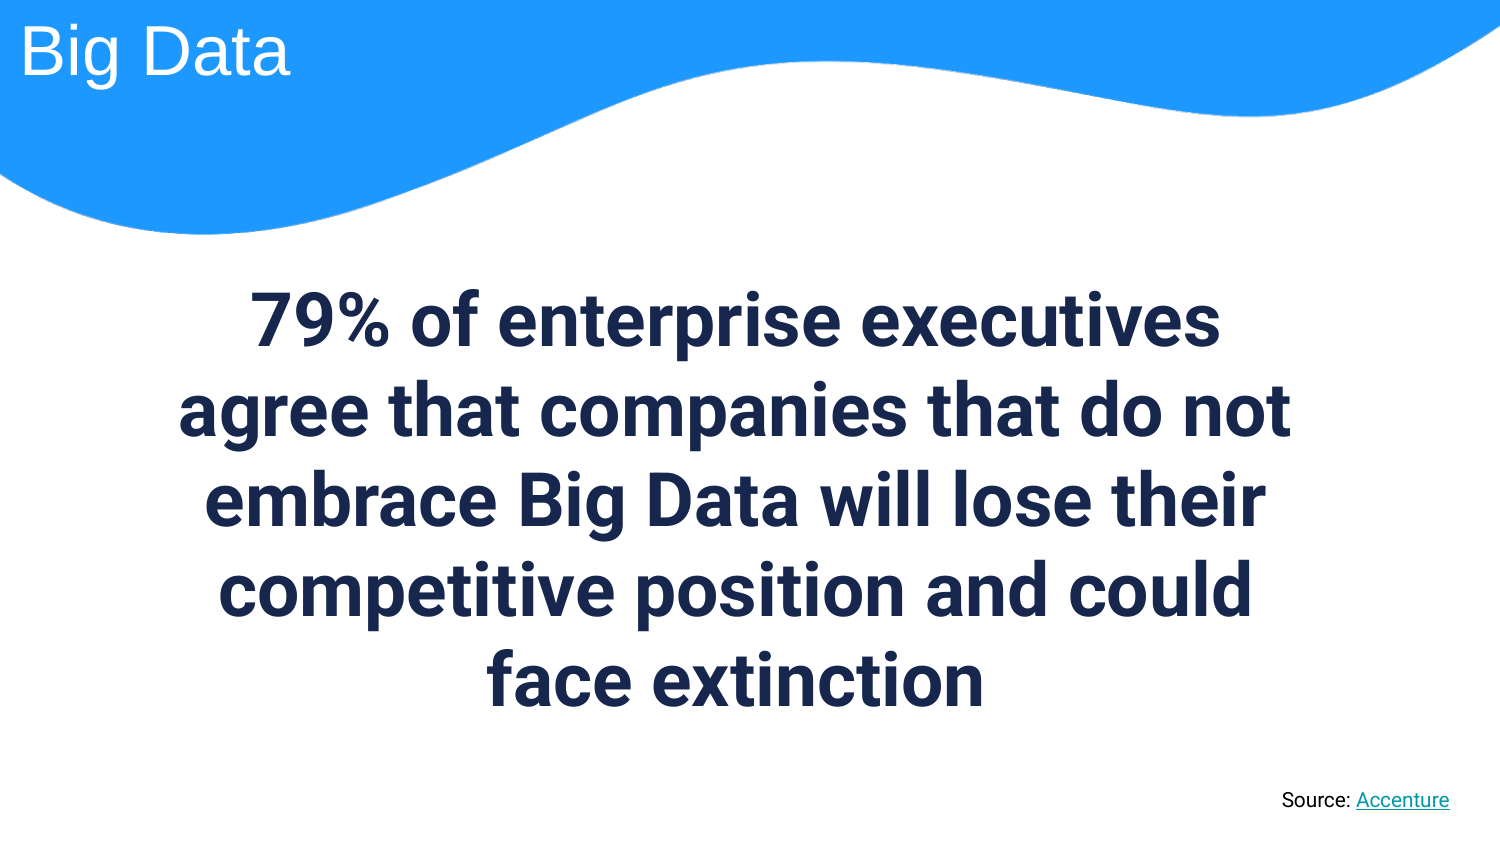

Big Data
79% of enterprise executives agree that companies that do not embrace Big Data will lose their competitive position and could face extinction
Source: Accenture